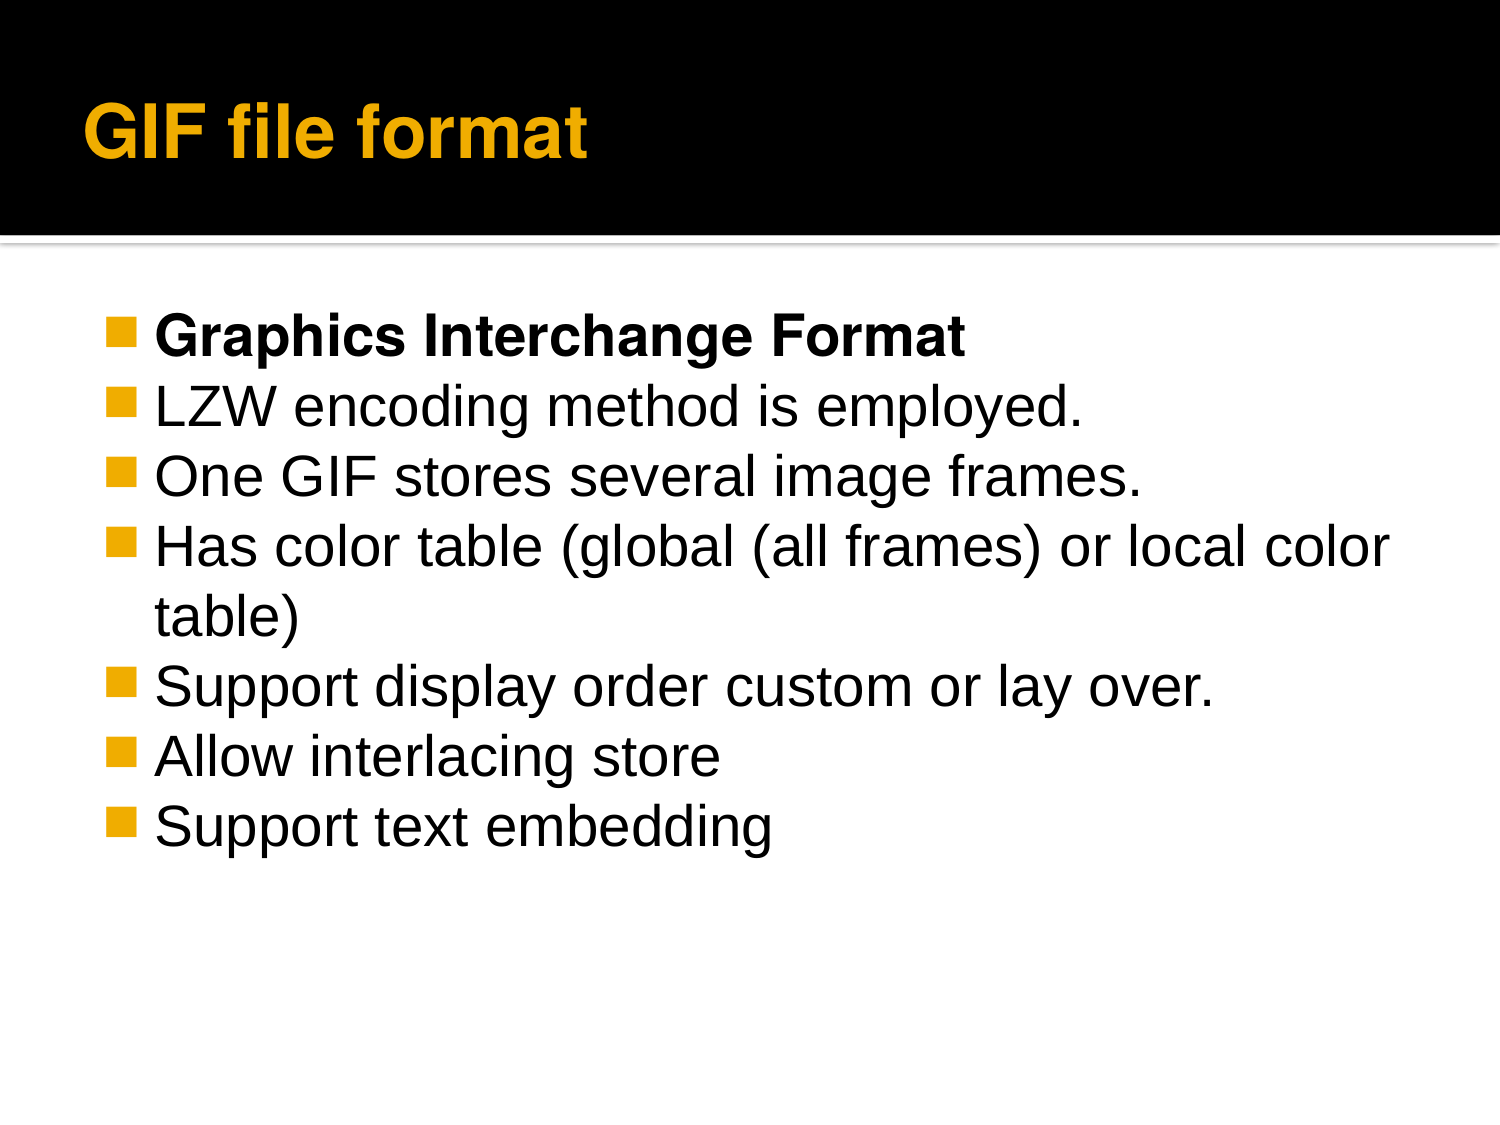

# GIF file format
Graphics Interchange Format
LZW encoding method is employed.
One GIF stores several image frames.
Has color table (global (all frames) or local color table)
Support display order custom or lay over.
Allow interlacing store
Support text embedding